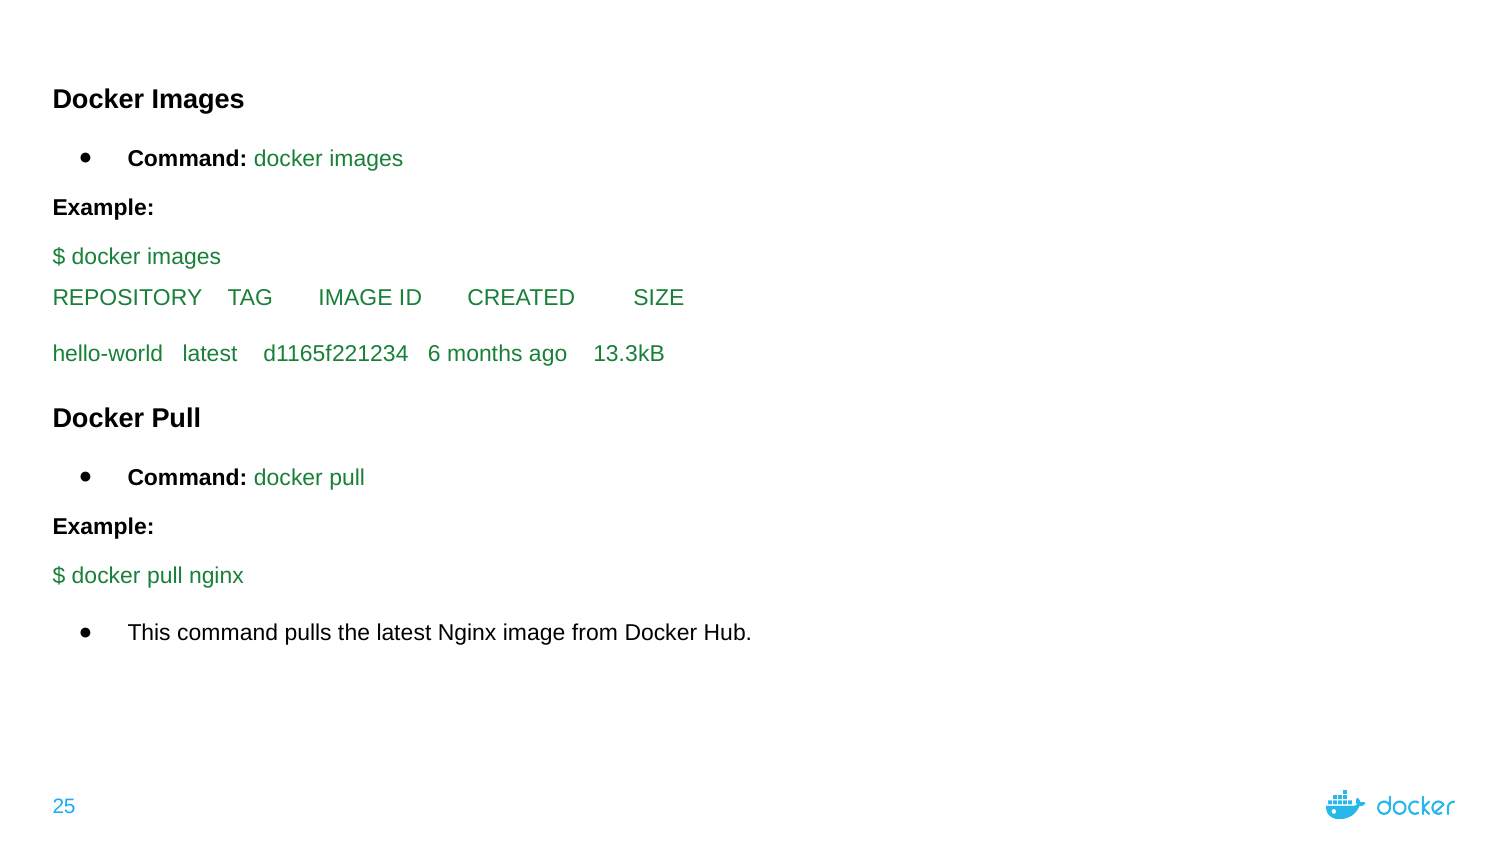

Docker Images
Command: docker images
Example:
$ docker images
REPOSITORY    TAG       IMAGE ID       CREATED         SIZE
hello-world   latest    d1165f221234   6 months ago    13.3kB
Docker Pull
Command: docker pull
Example:
$ docker pull nginx
This command pulls the latest Nginx image from Docker Hub.

25